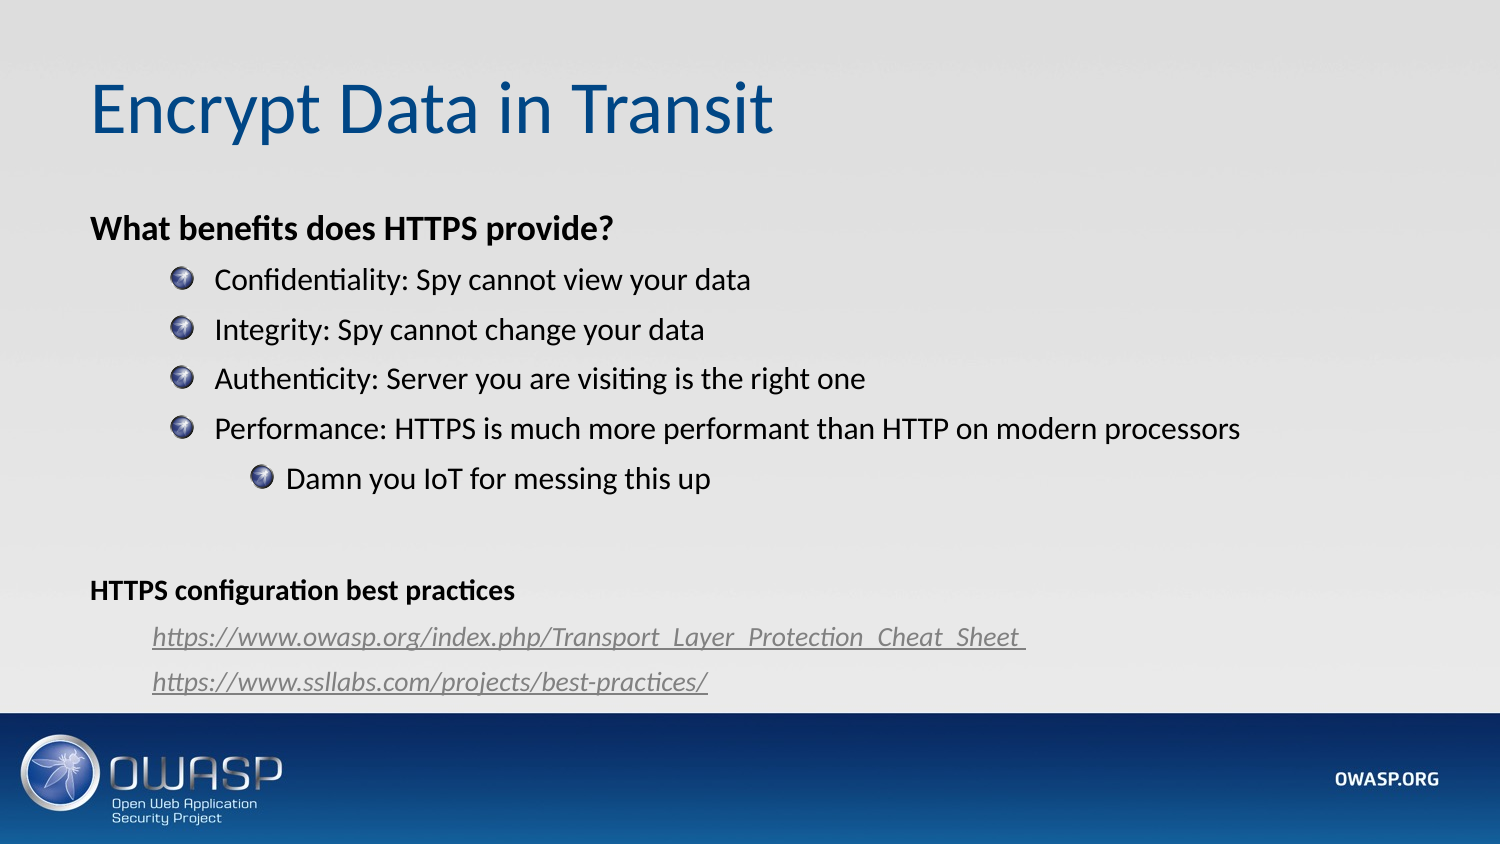

# Encrypt Data in Transit
What benefits does HTTPS provide?
Confidentiality: Spy cannot view your data
Integrity: Spy cannot change your data
Authenticity: Server you are visiting is the right one
Performance: HTTPS is much more performant than HTTP on modern processors
Damn you IoT for messing this up

HTTPS configuration best practices
https://www.owasp.org/index.php/Transport_Layer_Protection_Cheat_Sheet
https://www.ssllabs.com/projects/best-practices/